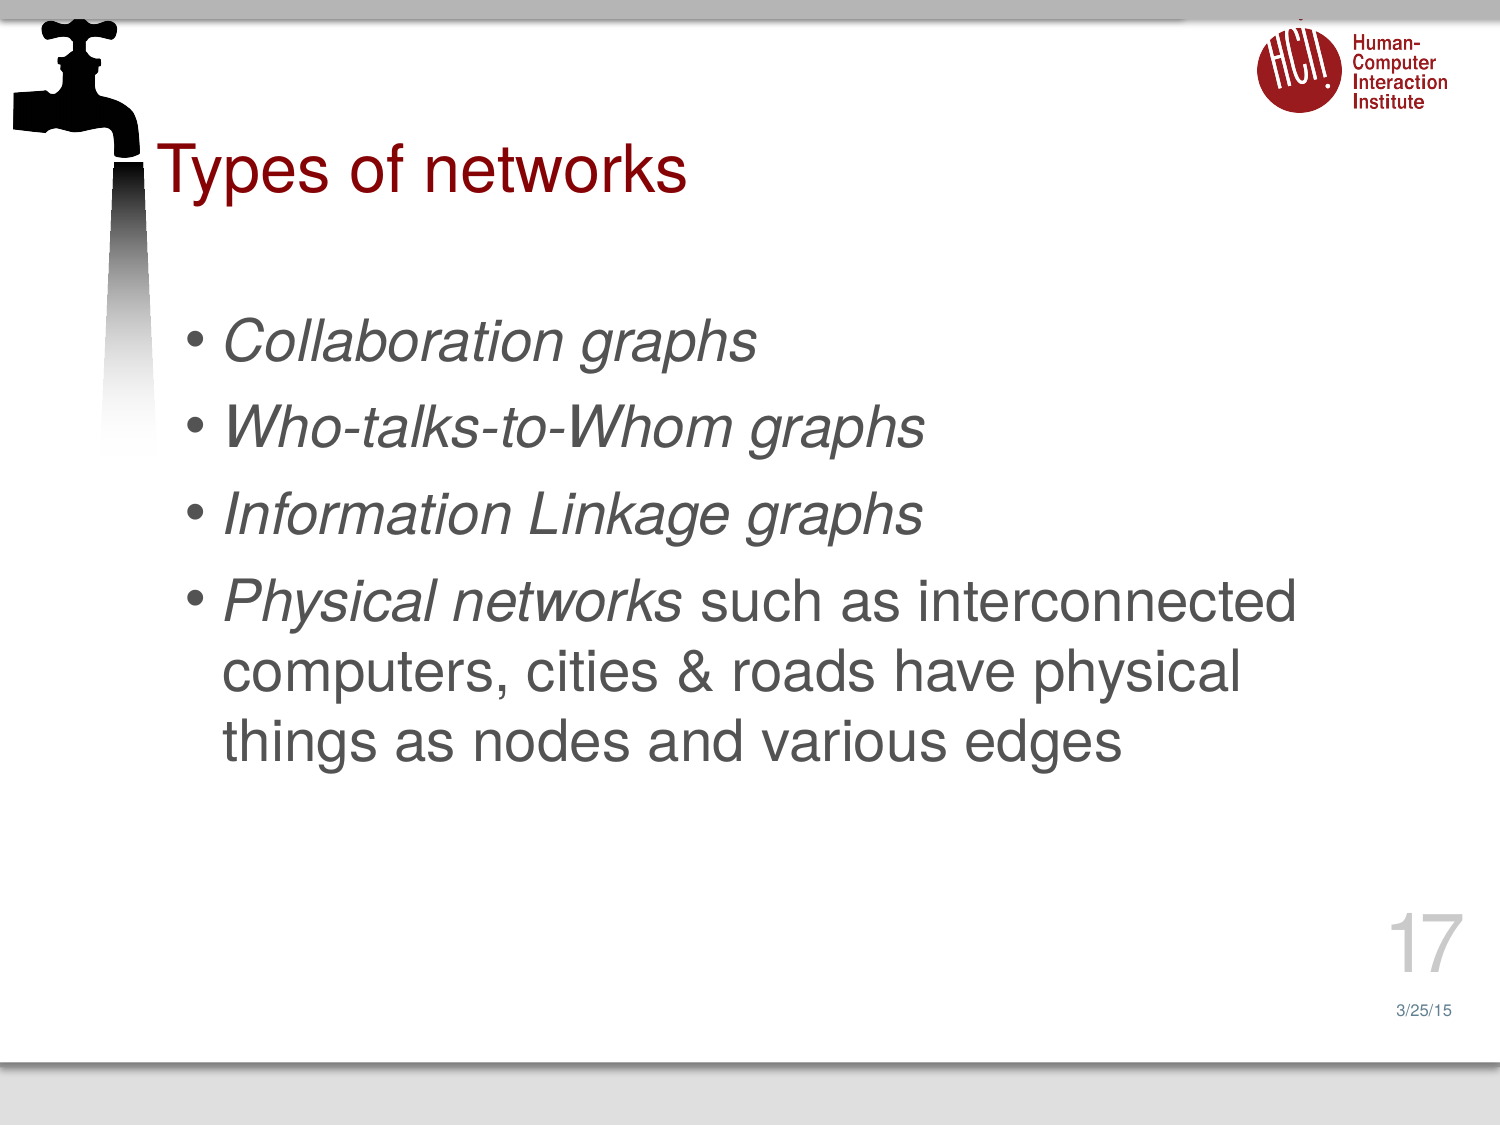

# Types of networks
Collaboration graphs
Who-talks-to-Whom graphs
Information Linkage graphs
Physical networks such as interconnected computers, cities & roads have physical things as nodes and various edges
17
3/25/15